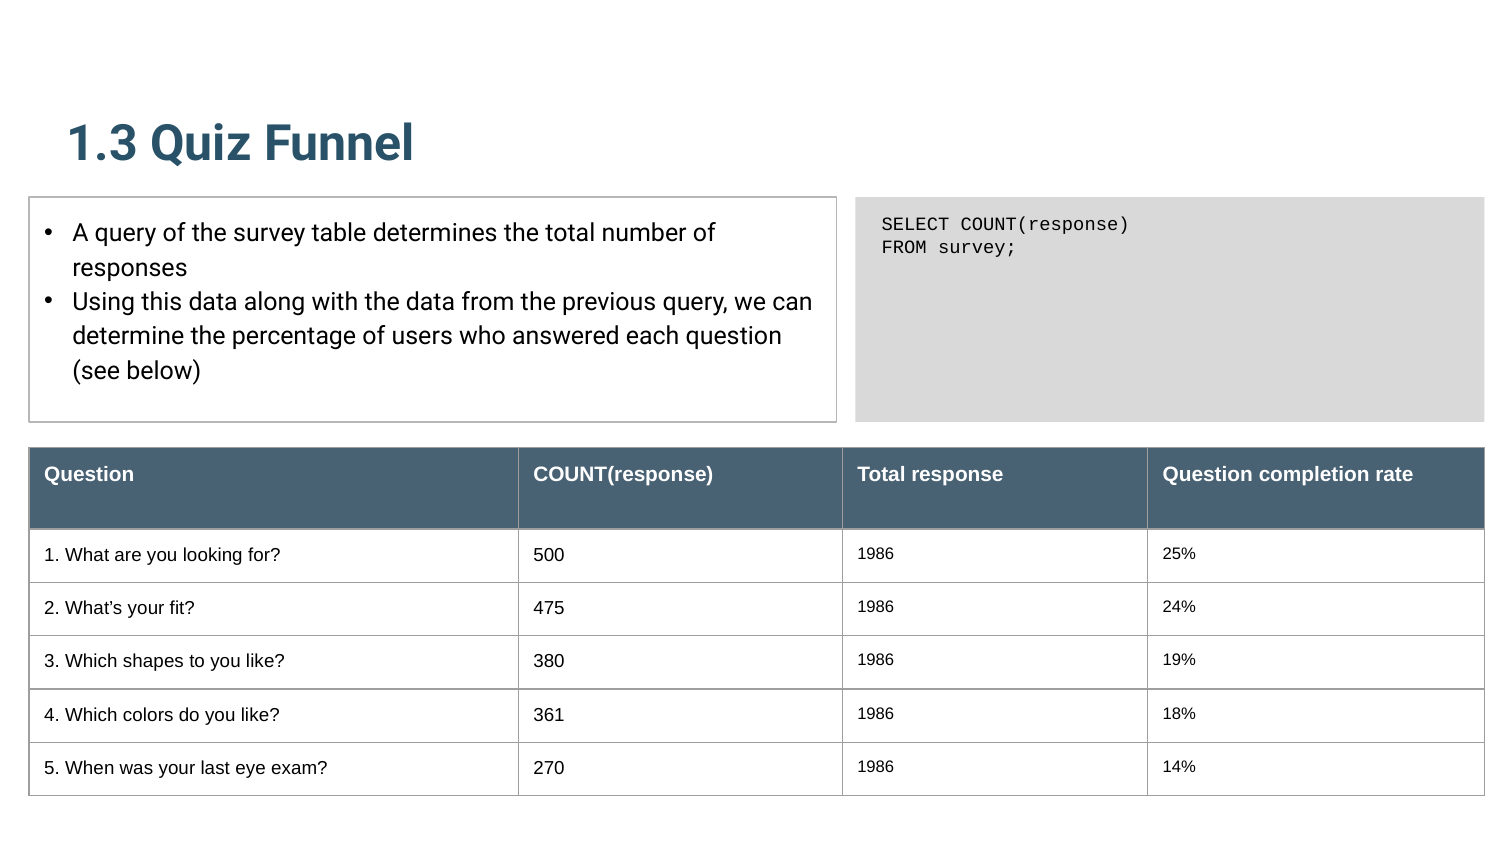

1.3 Quiz Funnel
A query of the survey table determines the total number of responses
Using this data along with the data from the previous query, we can determine the percentage of users who answered each question (see below)

 SELECT COUNT(response)
 FROM survey;

| Question | COUNT(response) | Total response | Question completion rate |
| --- | --- | --- | --- |
| 1. What are you looking for? | 500 | 1986 | 25% |
| 2. What’s your fit? | 475 | 1986 | 24% |
| 3. Which shapes to you like? | 380 | 1986 | 19% |
| 4. Which colors do you like? | 361 | 1986 | 18% |
| 5. When was your last eye exam? | 270 | 1986 | 14% |